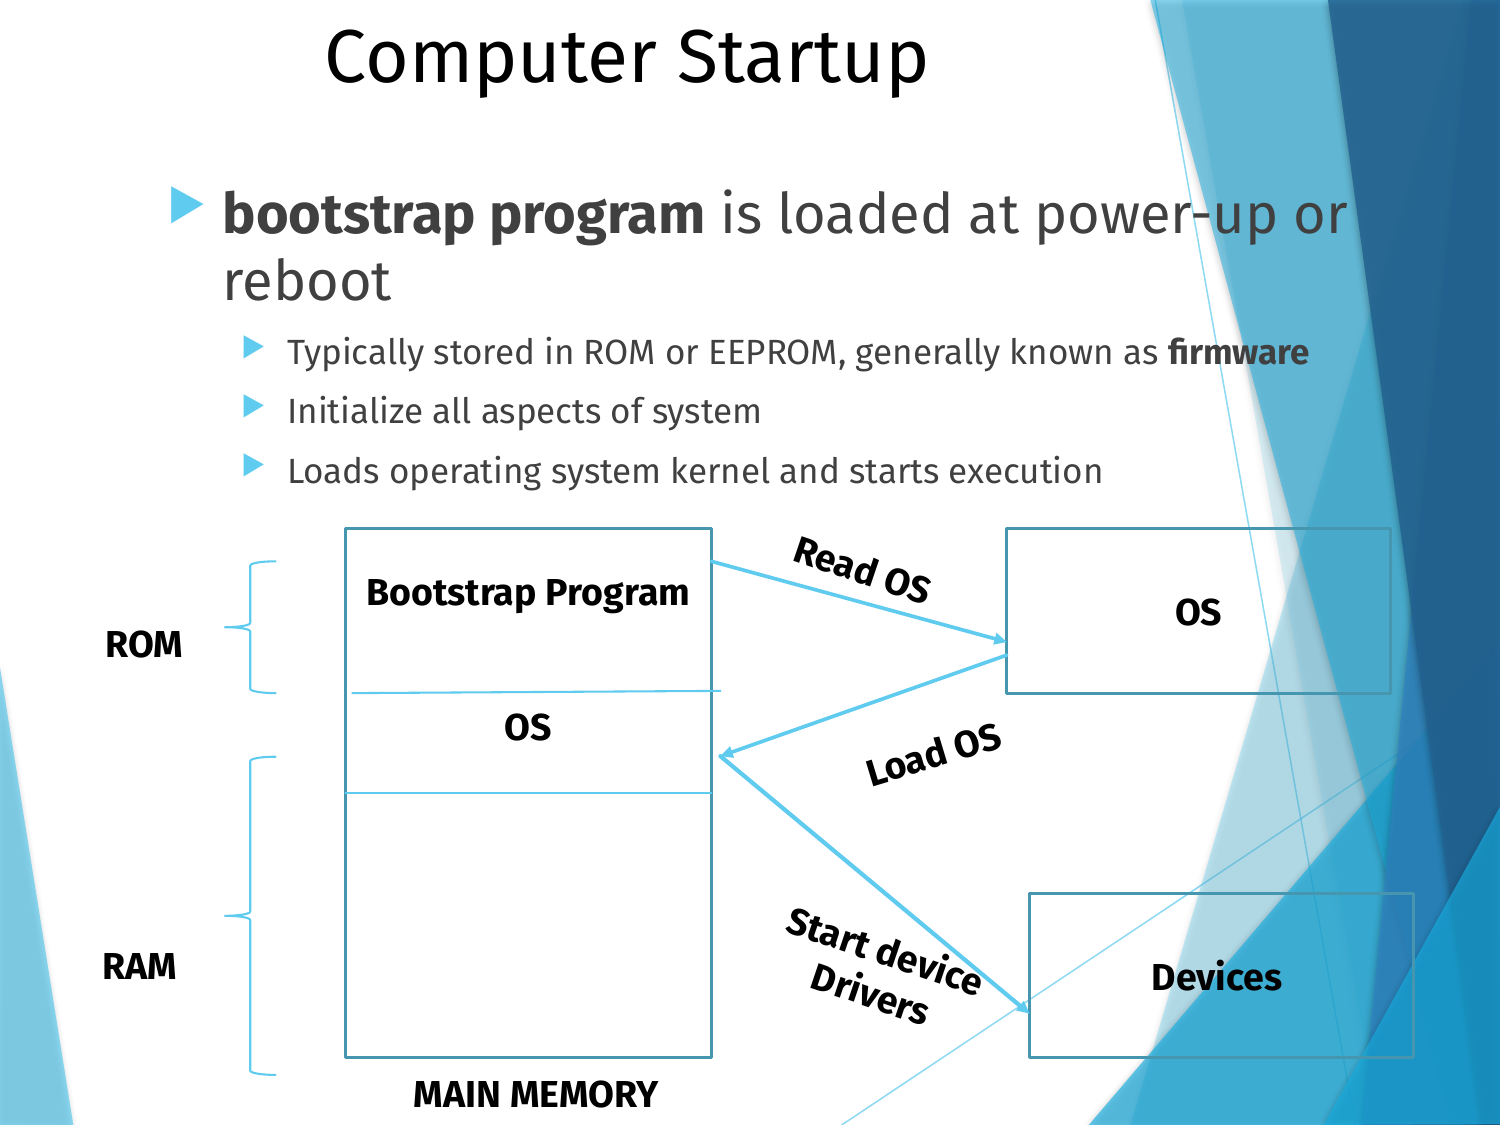

# Computer Startup
bootstrap program is loaded at power-up or reboot
Typically stored in ROM or EEPROM, generally known as firmware
Initialize all aspects of system
Loads operating system kernel and starts execution
Bootstrap Program

OS

OS
Read OS

ROM
Load OS

Devices
RAM
Start device Drivers
MAIN MEMORY